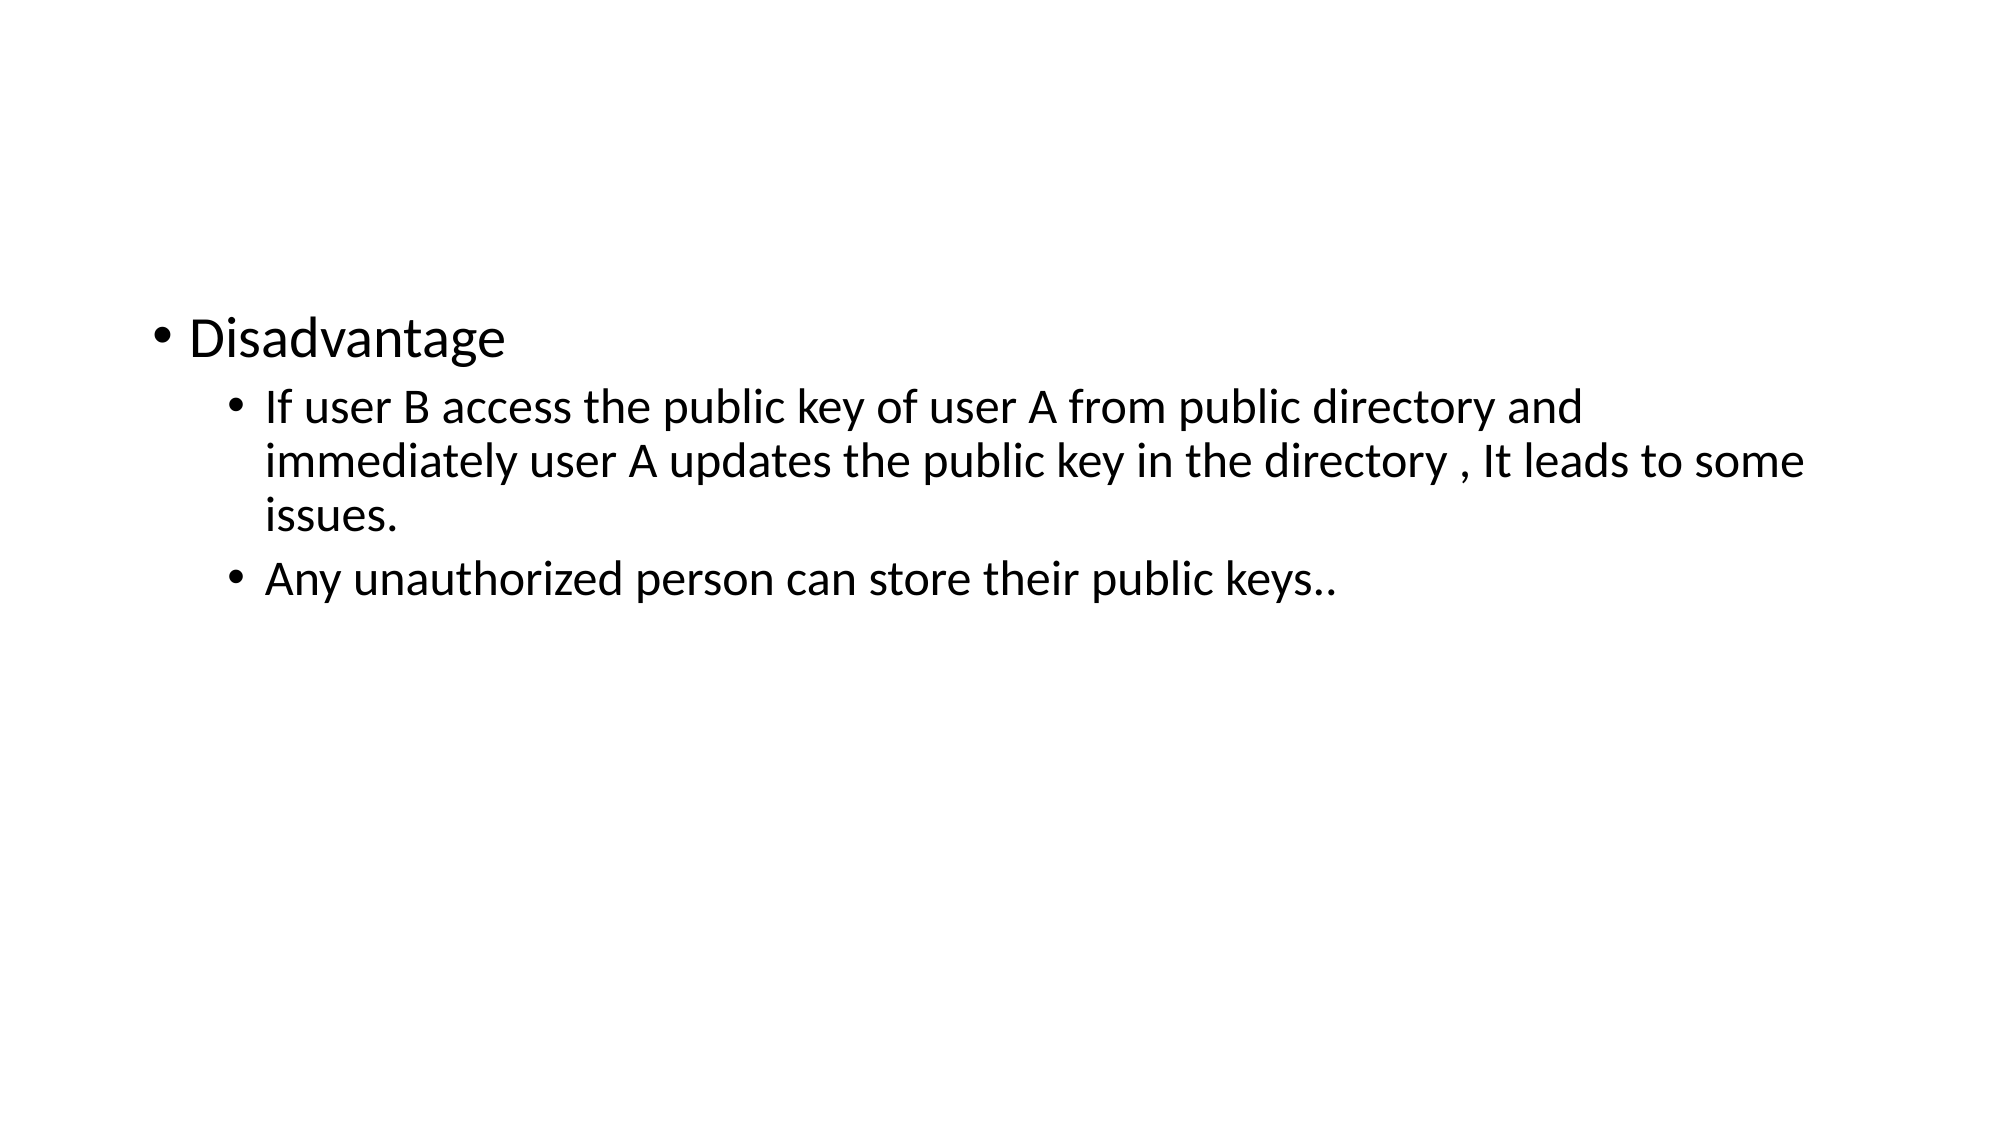

#
Disadvantage
If user B access the public key of user A from public directory and immediately user A updates the public key in the directory , It leads to some issues.
Any unauthorized person can store their public keys..